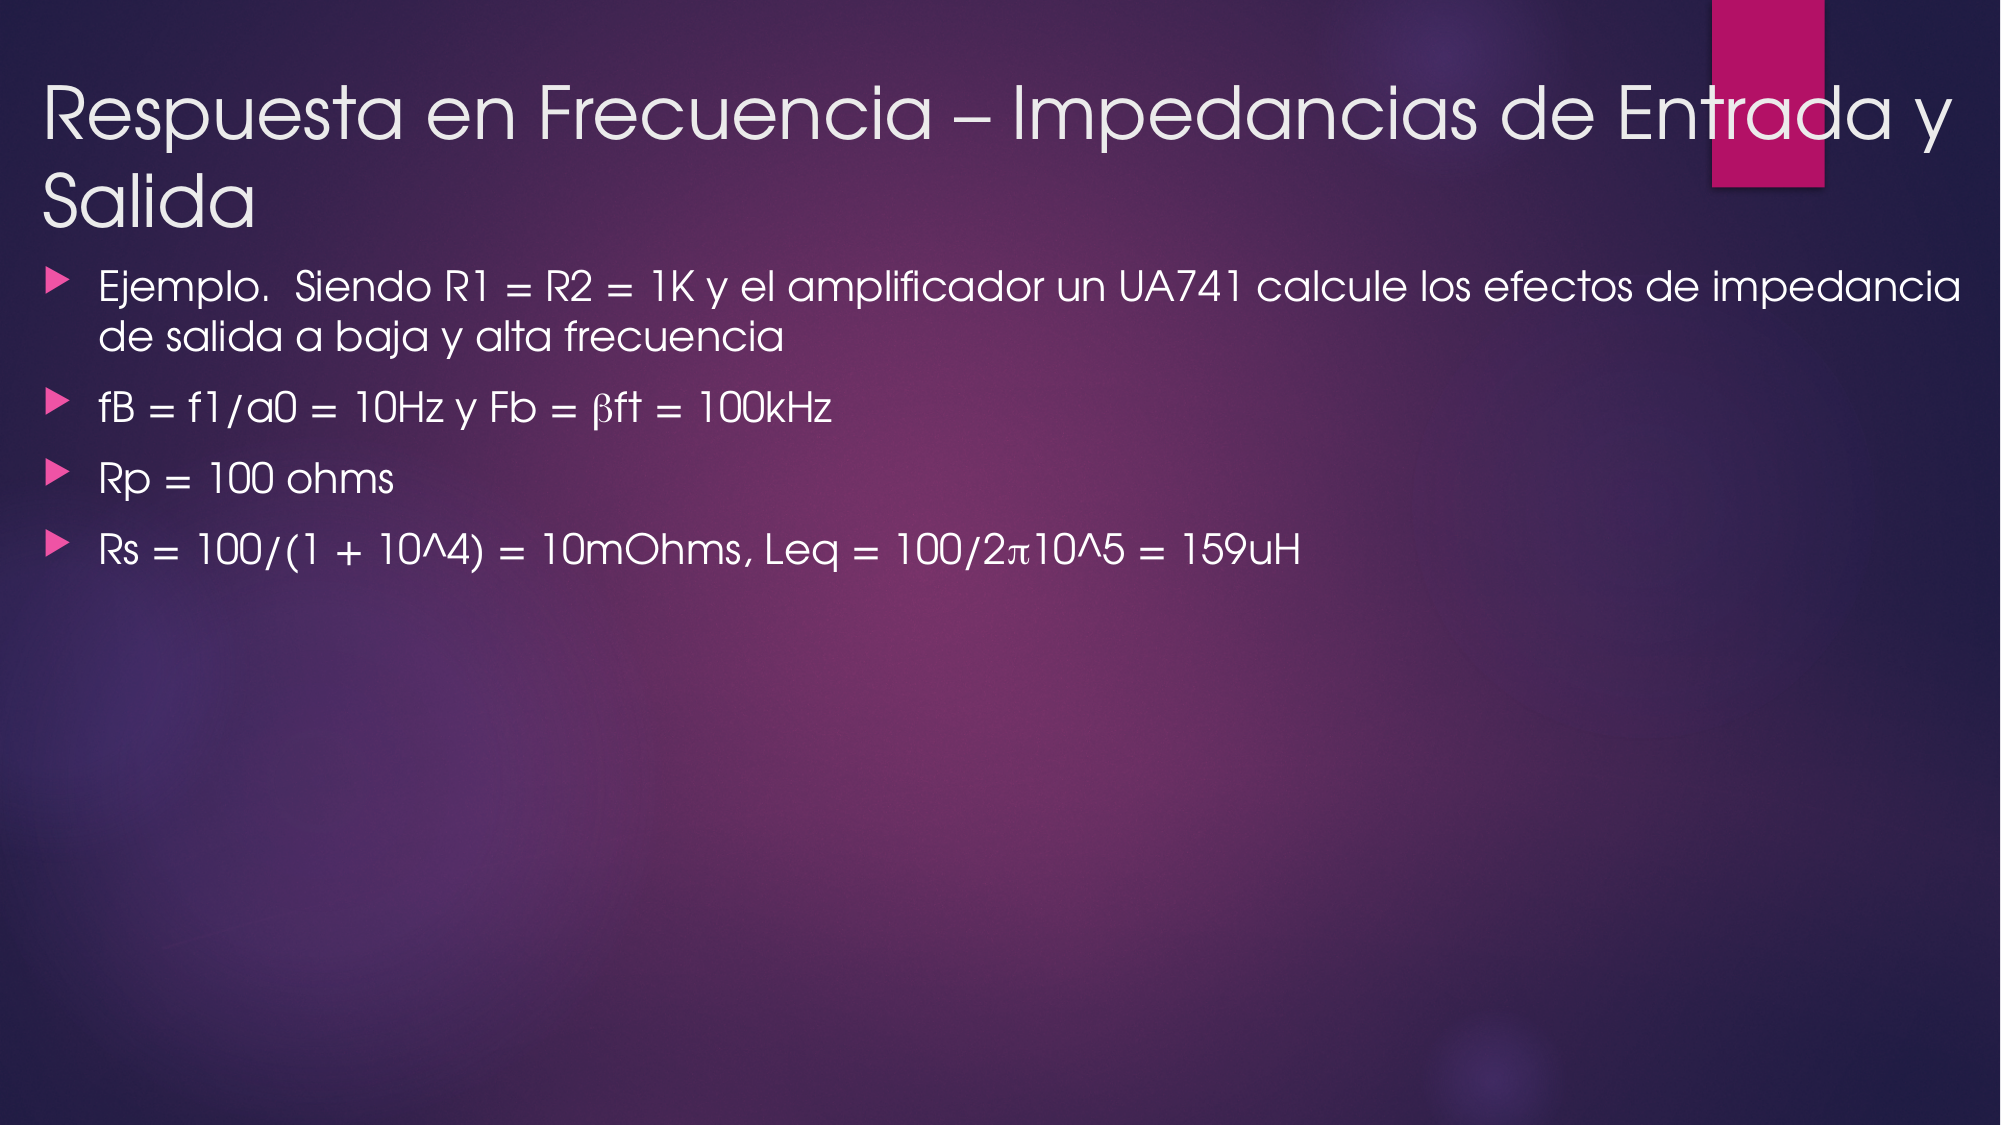

# Respuesta en Frecuencia – Impedancias de Entrada y Salida
Ejemplo.  Siendo R1 = R2 = 1K y el amplificador un UA741 calcule los efectos de impedancia de salida a baja y alta frecuencia
fB = f1/a0 = 10Hz y Fb = βft = 100kHz
Rp = 100 ohms
Rs = 100/(1 + 10^4) = 10mOhms, Leq = 100/2π10^5 = 159uH